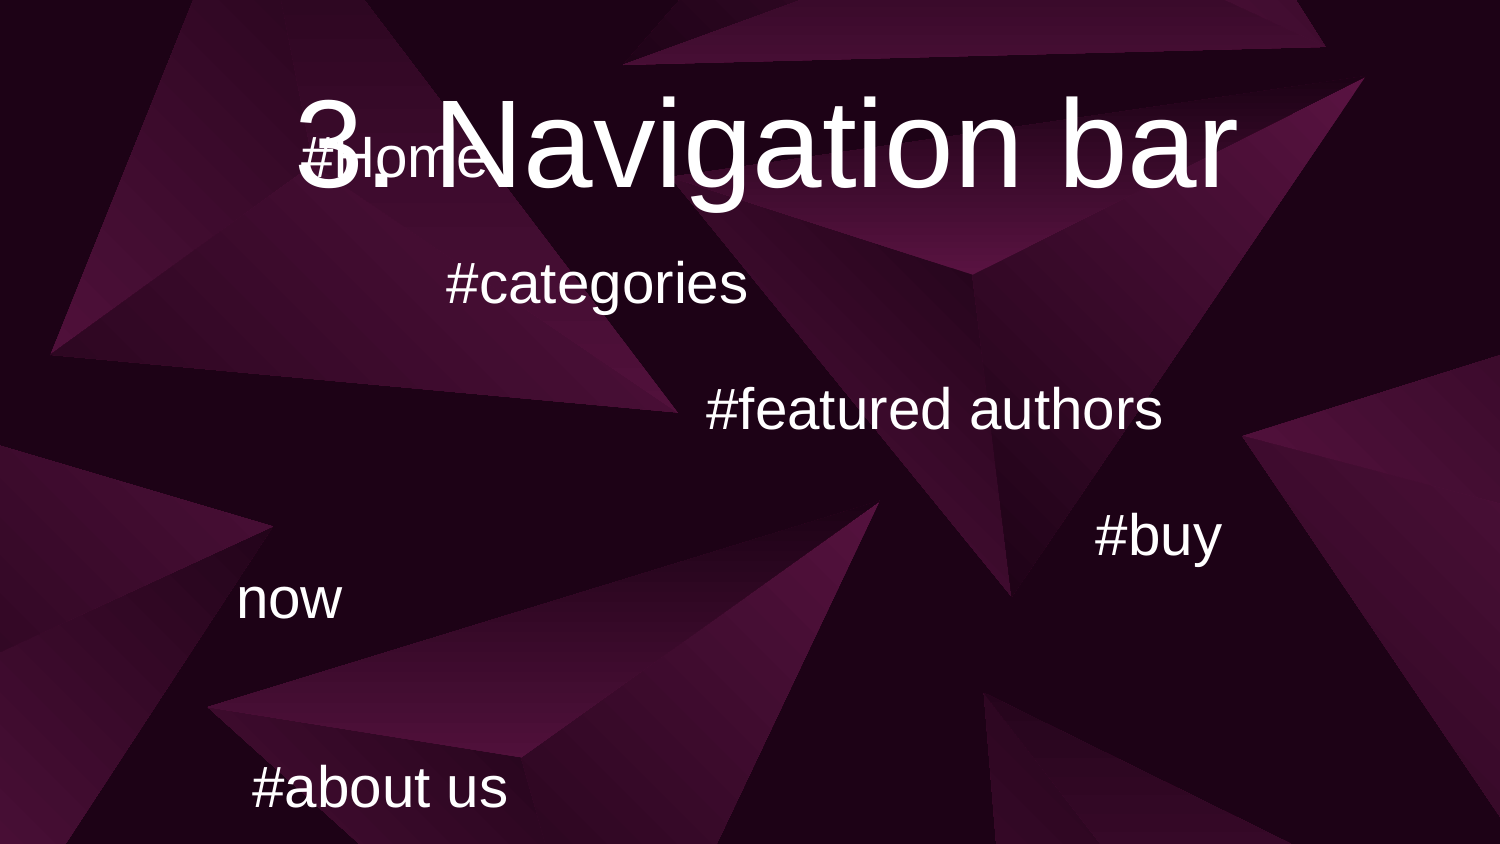

3. Navigation bar
# #Home #categories #featured authors #buy now #about us